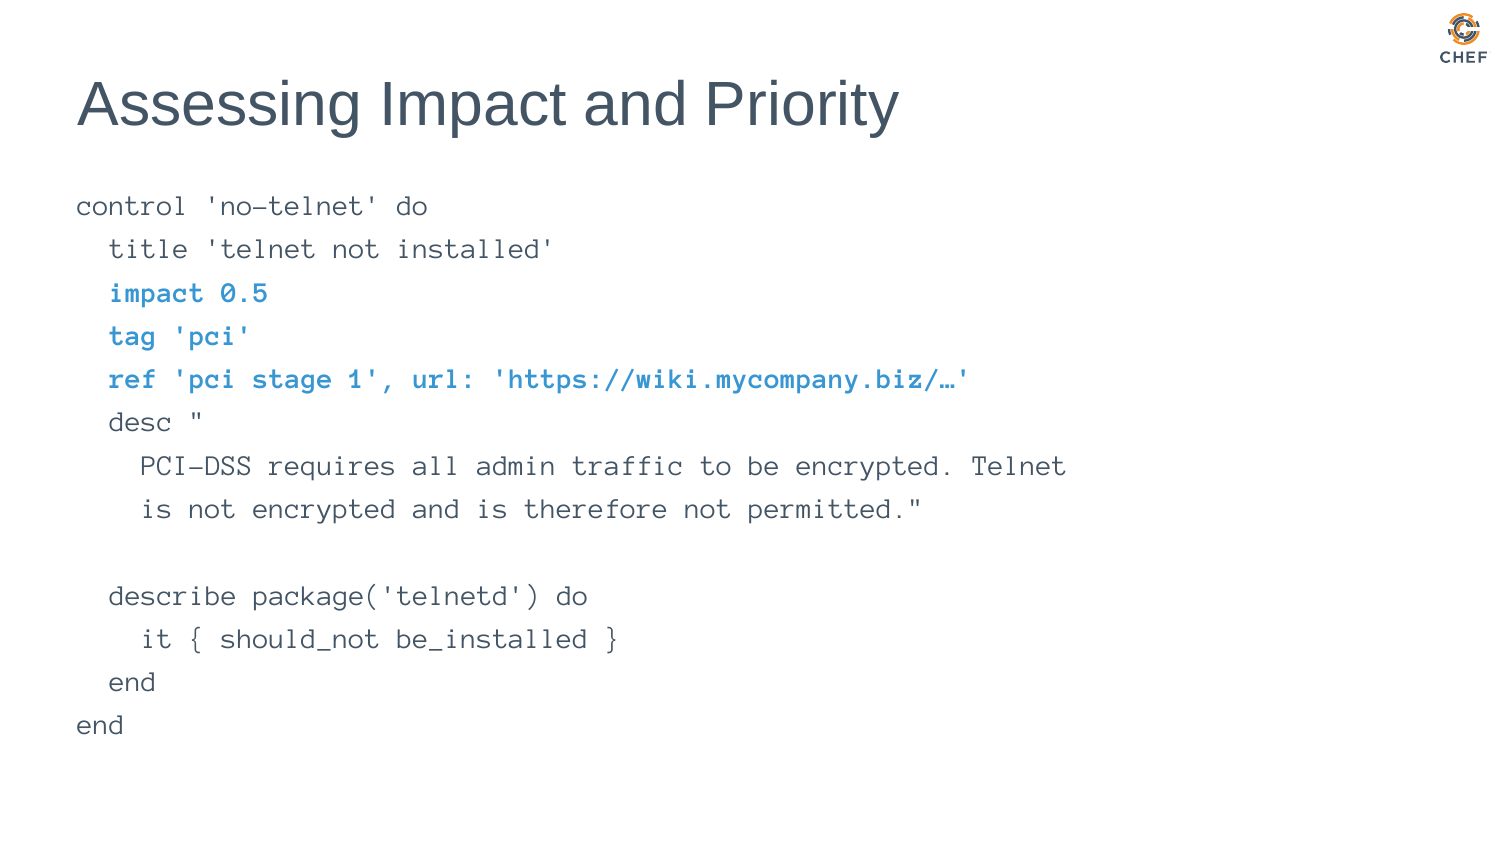

# Assessing Impact and Priority
control 'no-telnet' do
  title 'telnet not installed'
  impact 0.5
  tag 'pci'
  ref 'pci stage 1', url: 'https://wiki.mycompany.biz/…'
  desc "
    PCI-DSS requires all admin traffic to be encrypted. Telnet
    is not encrypted and is therefore not permitted."

  describe package('telnetd') do
    it { should_not be_installed }
  end
end